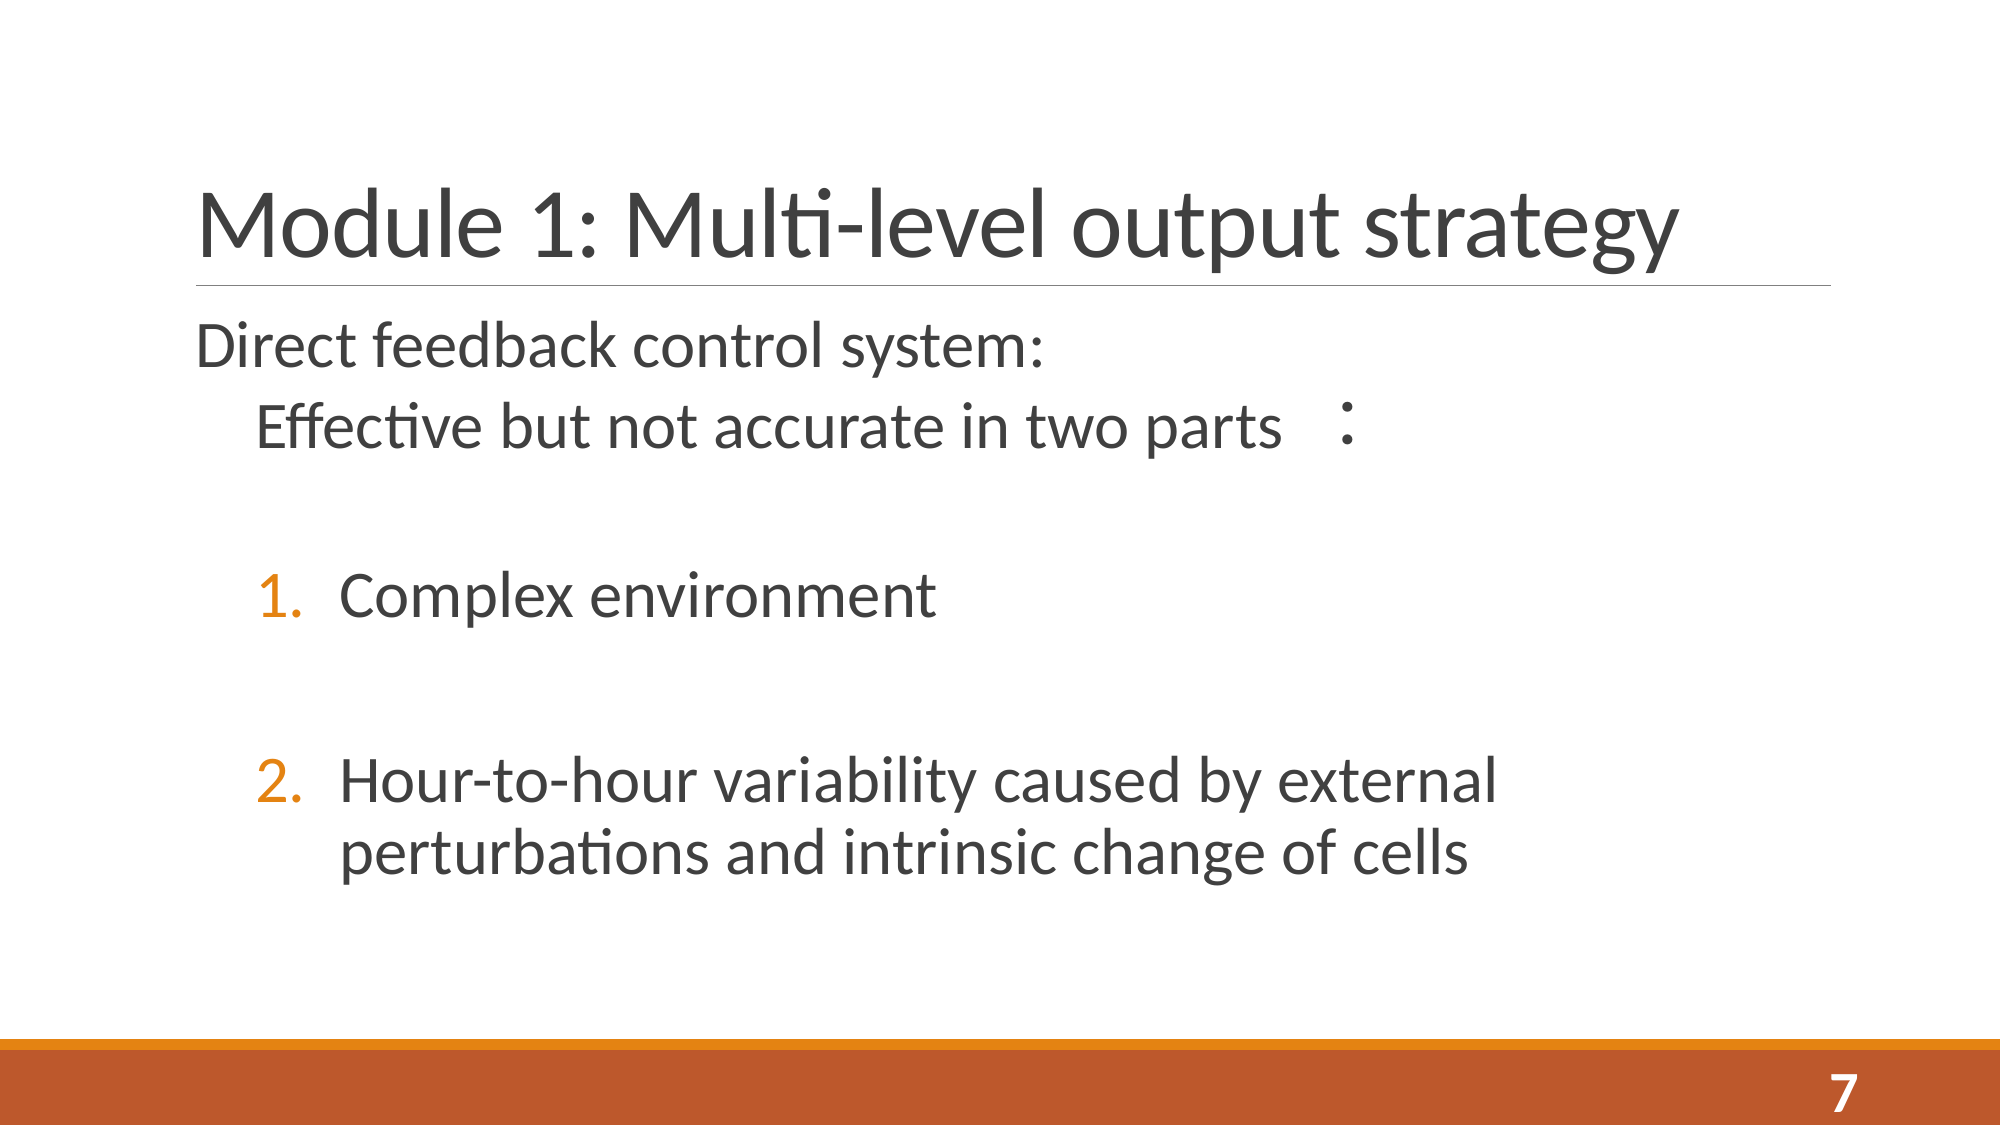

# Module 1: Multi-level output strategy
Direct feedback control system:
Effective but not accurate in two parts ：

Complex environment

Hour-to-hour variability caused by external perturbations and intrinsic change of cells
7